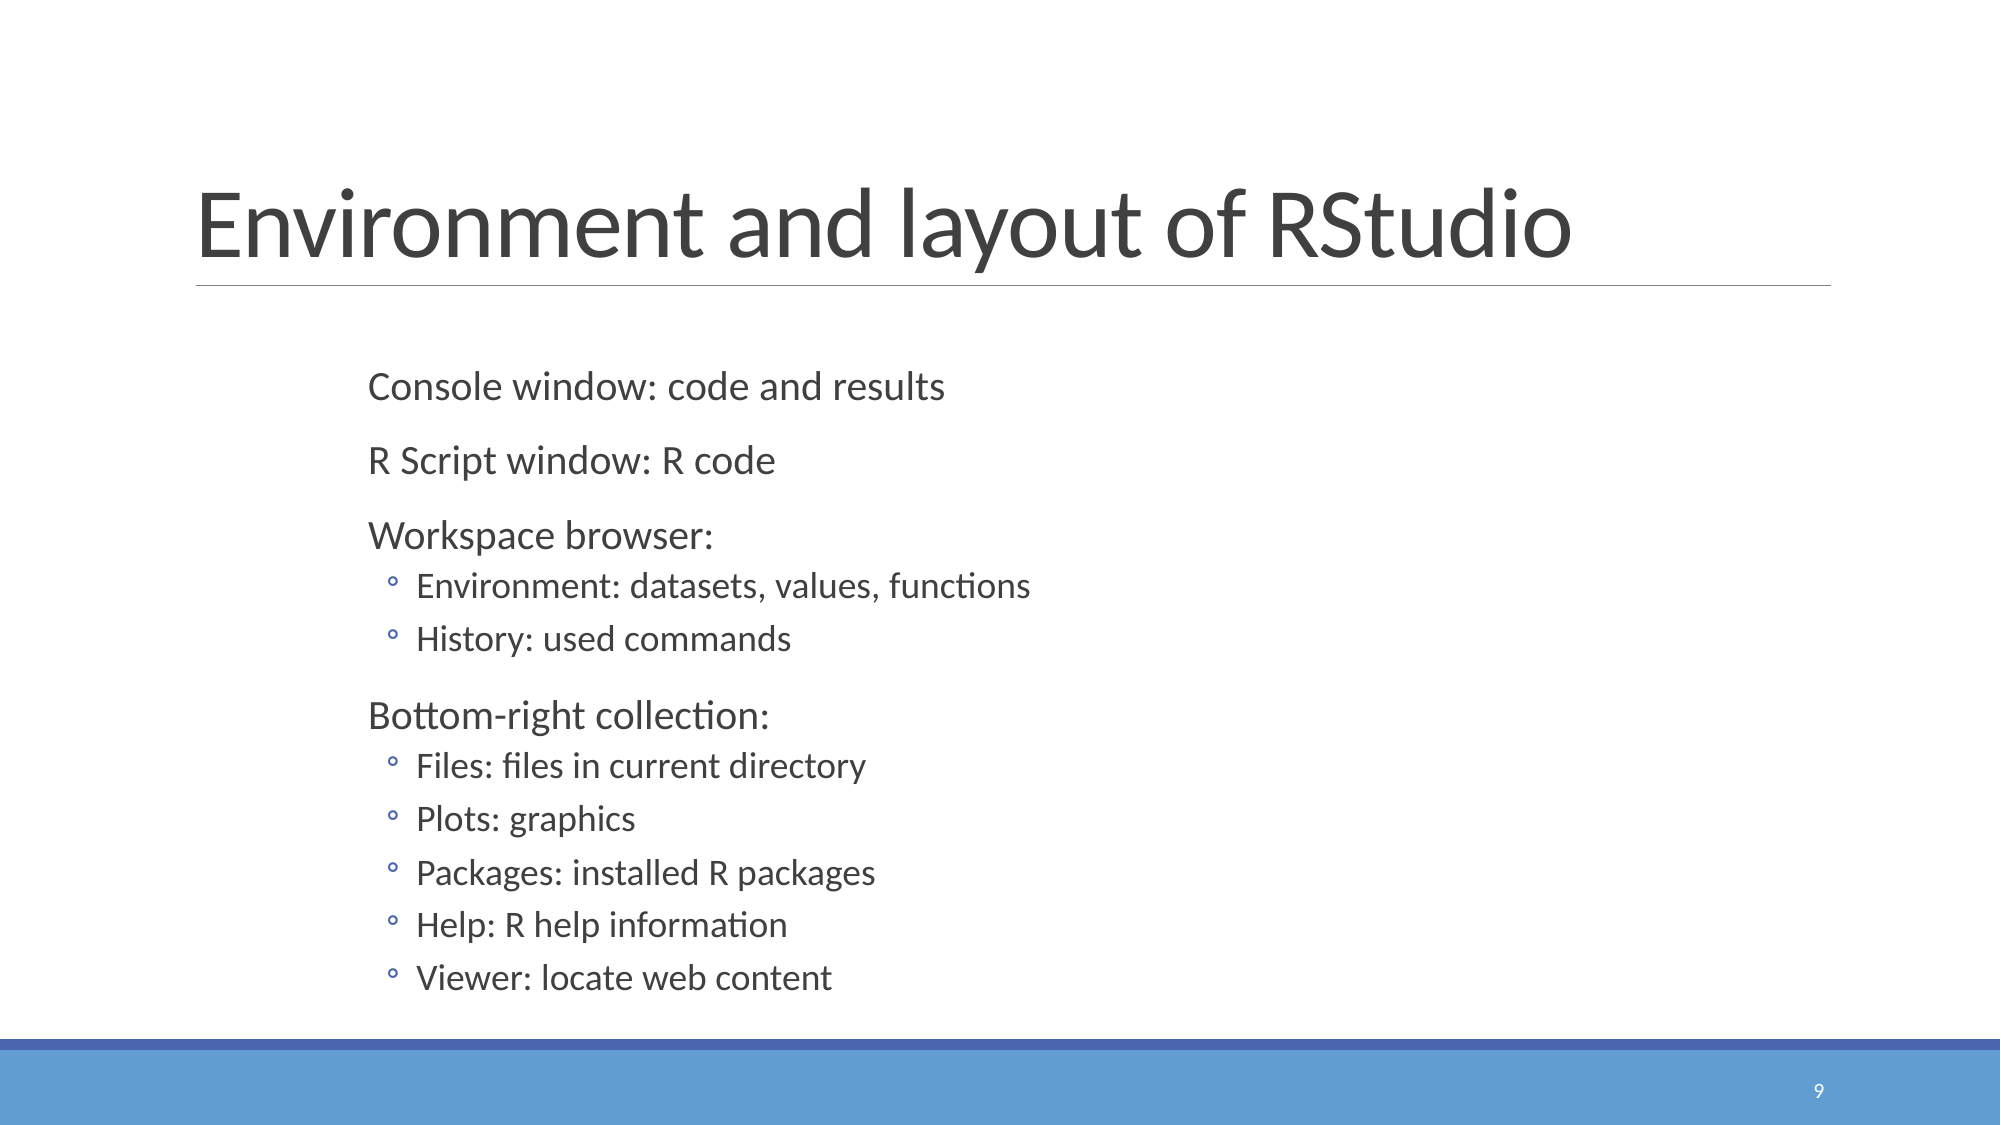

# Environment and layout of RStudio
Console window: code and results
R Script window: R code
Workspace browser:
Environment: datasets, values, functions
History: used commands
Bottom-right collection:
Files: files in current directory
Plots: graphics
Packages: installed R packages
Help: R help information
Viewer: locate web content
9